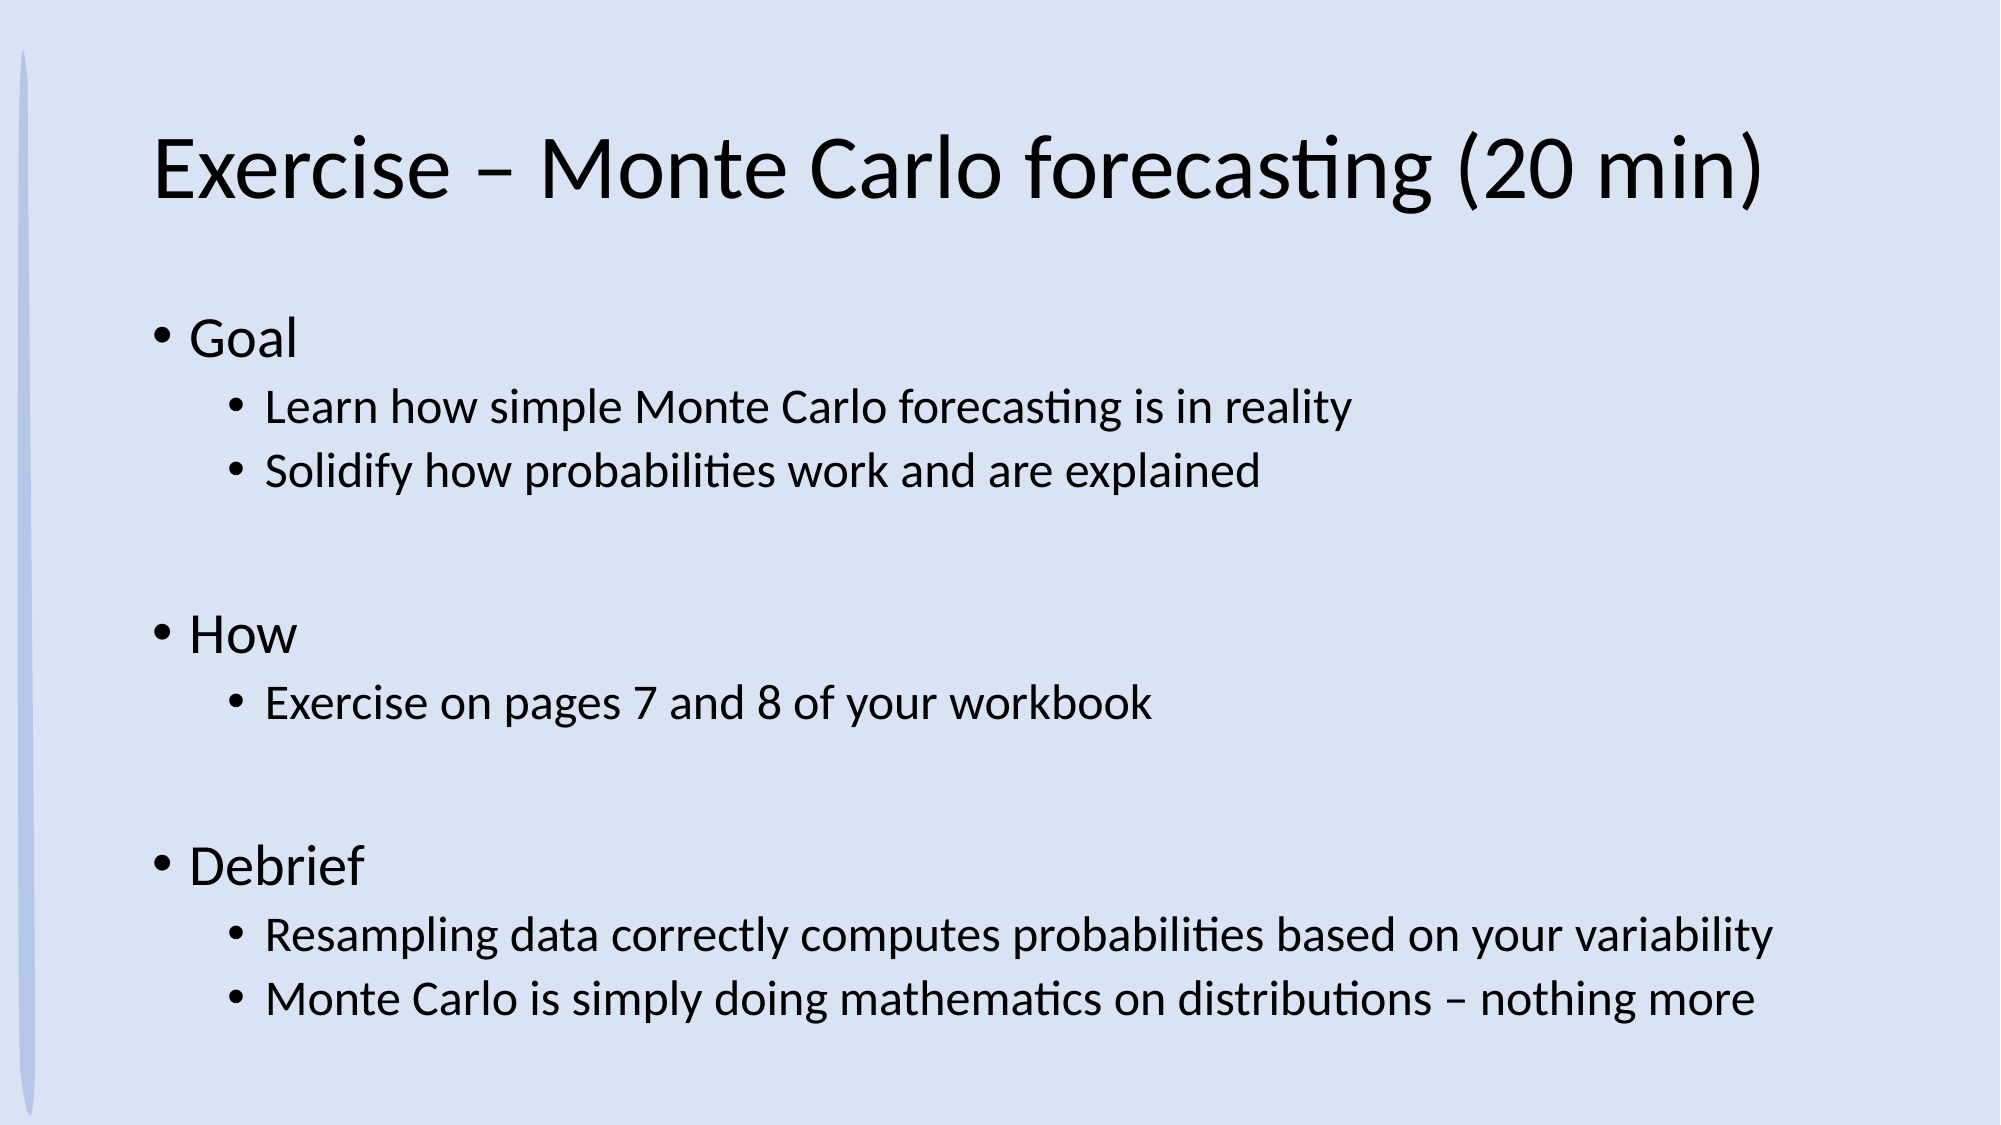

# Exercise – Monte Carlo forecasting (20 min)
Goal
Learn how simple Monte Carlo forecasting is in reality
Solidify how probabilities work and are explained

How
Exercise on pages 7 and 8 of your workbook

Debrief
Resampling data correctly computes probabilities based on your variability
Monte Carlo is simply doing mathematics on distributions – nothing more